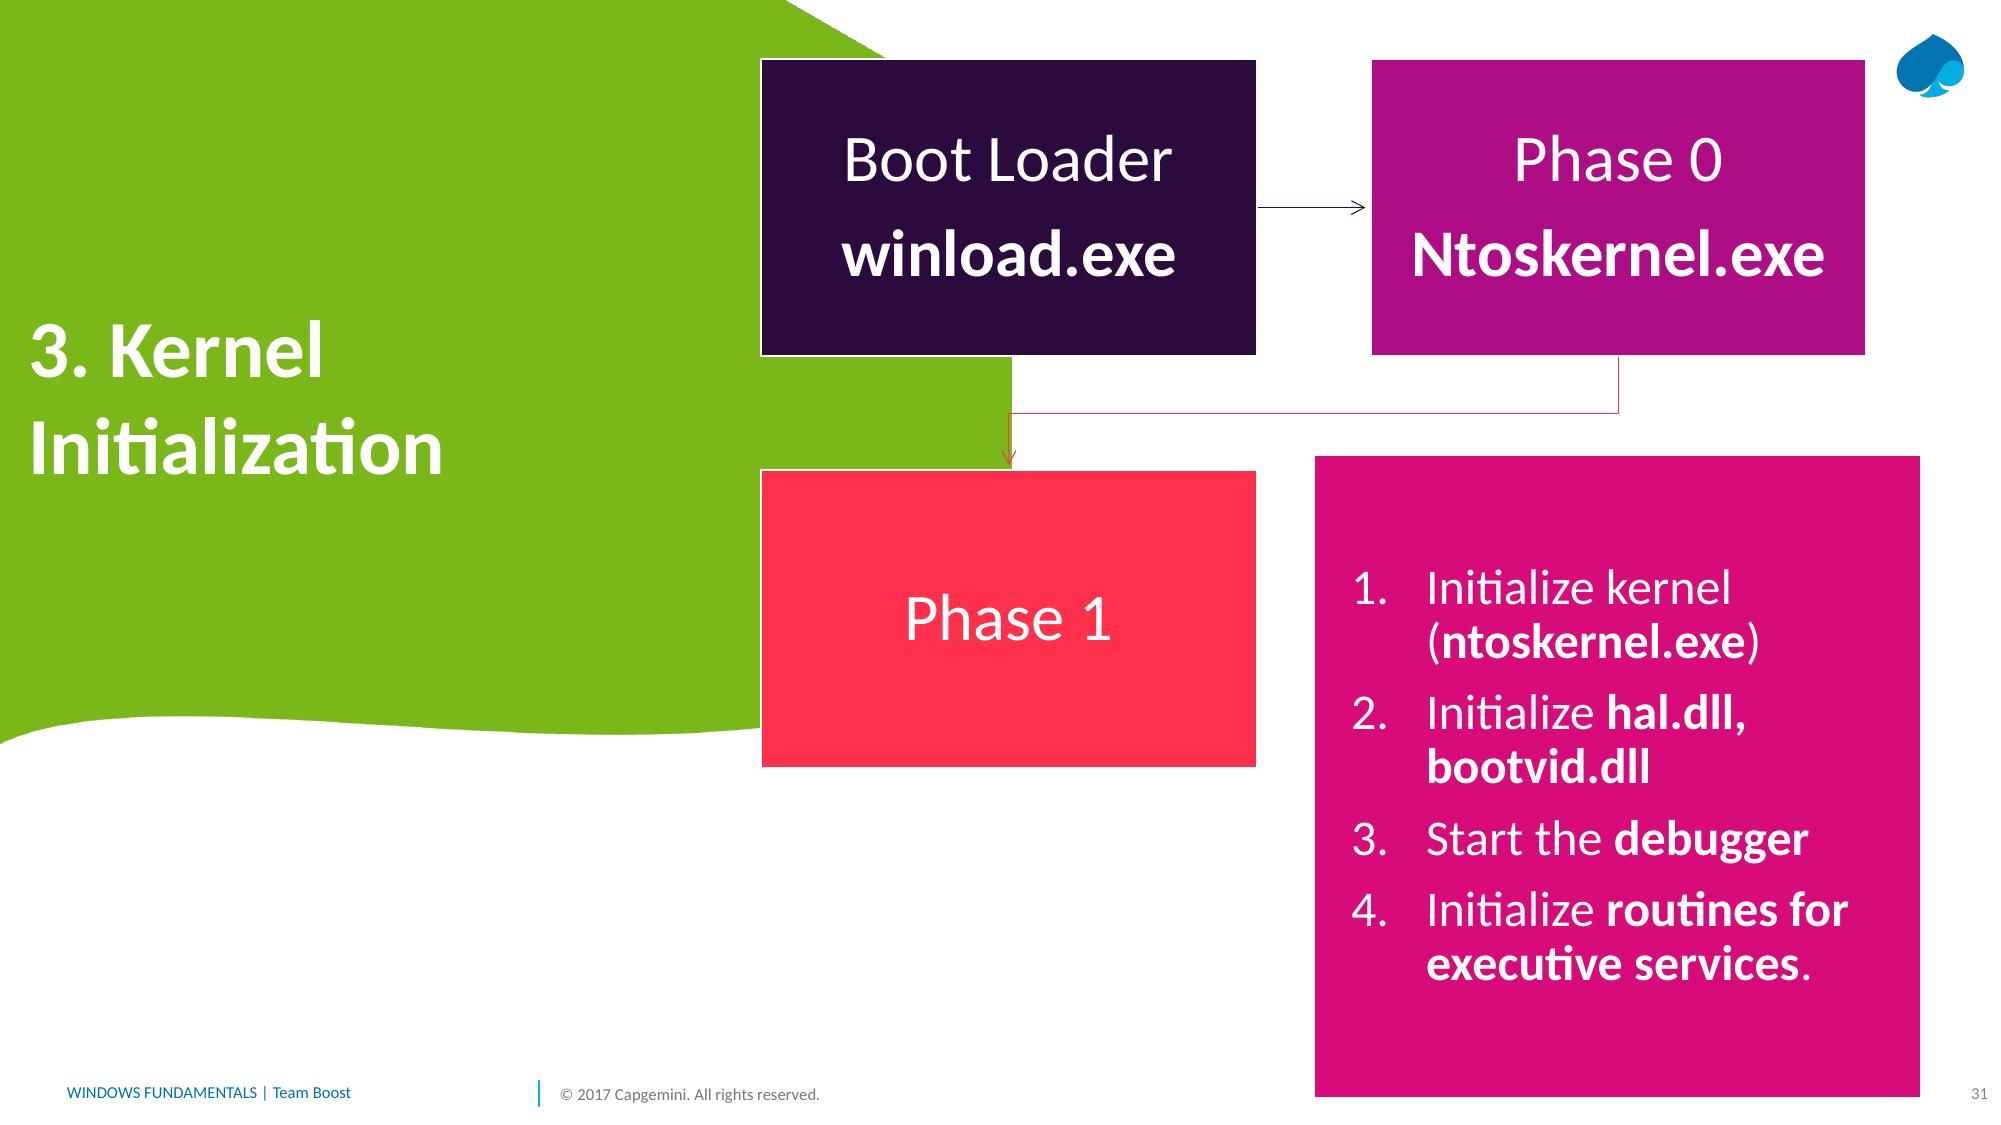

Boot Loader
winload.exe

Phase 0
Ntoskernel.exe
Phase 1
# 3. Kernel Initialization

Initialize kernel (ntoskernel.exe)
Initialize hal.dll, bootvid.dll
Start the debugger
Initialize routines for executive services.